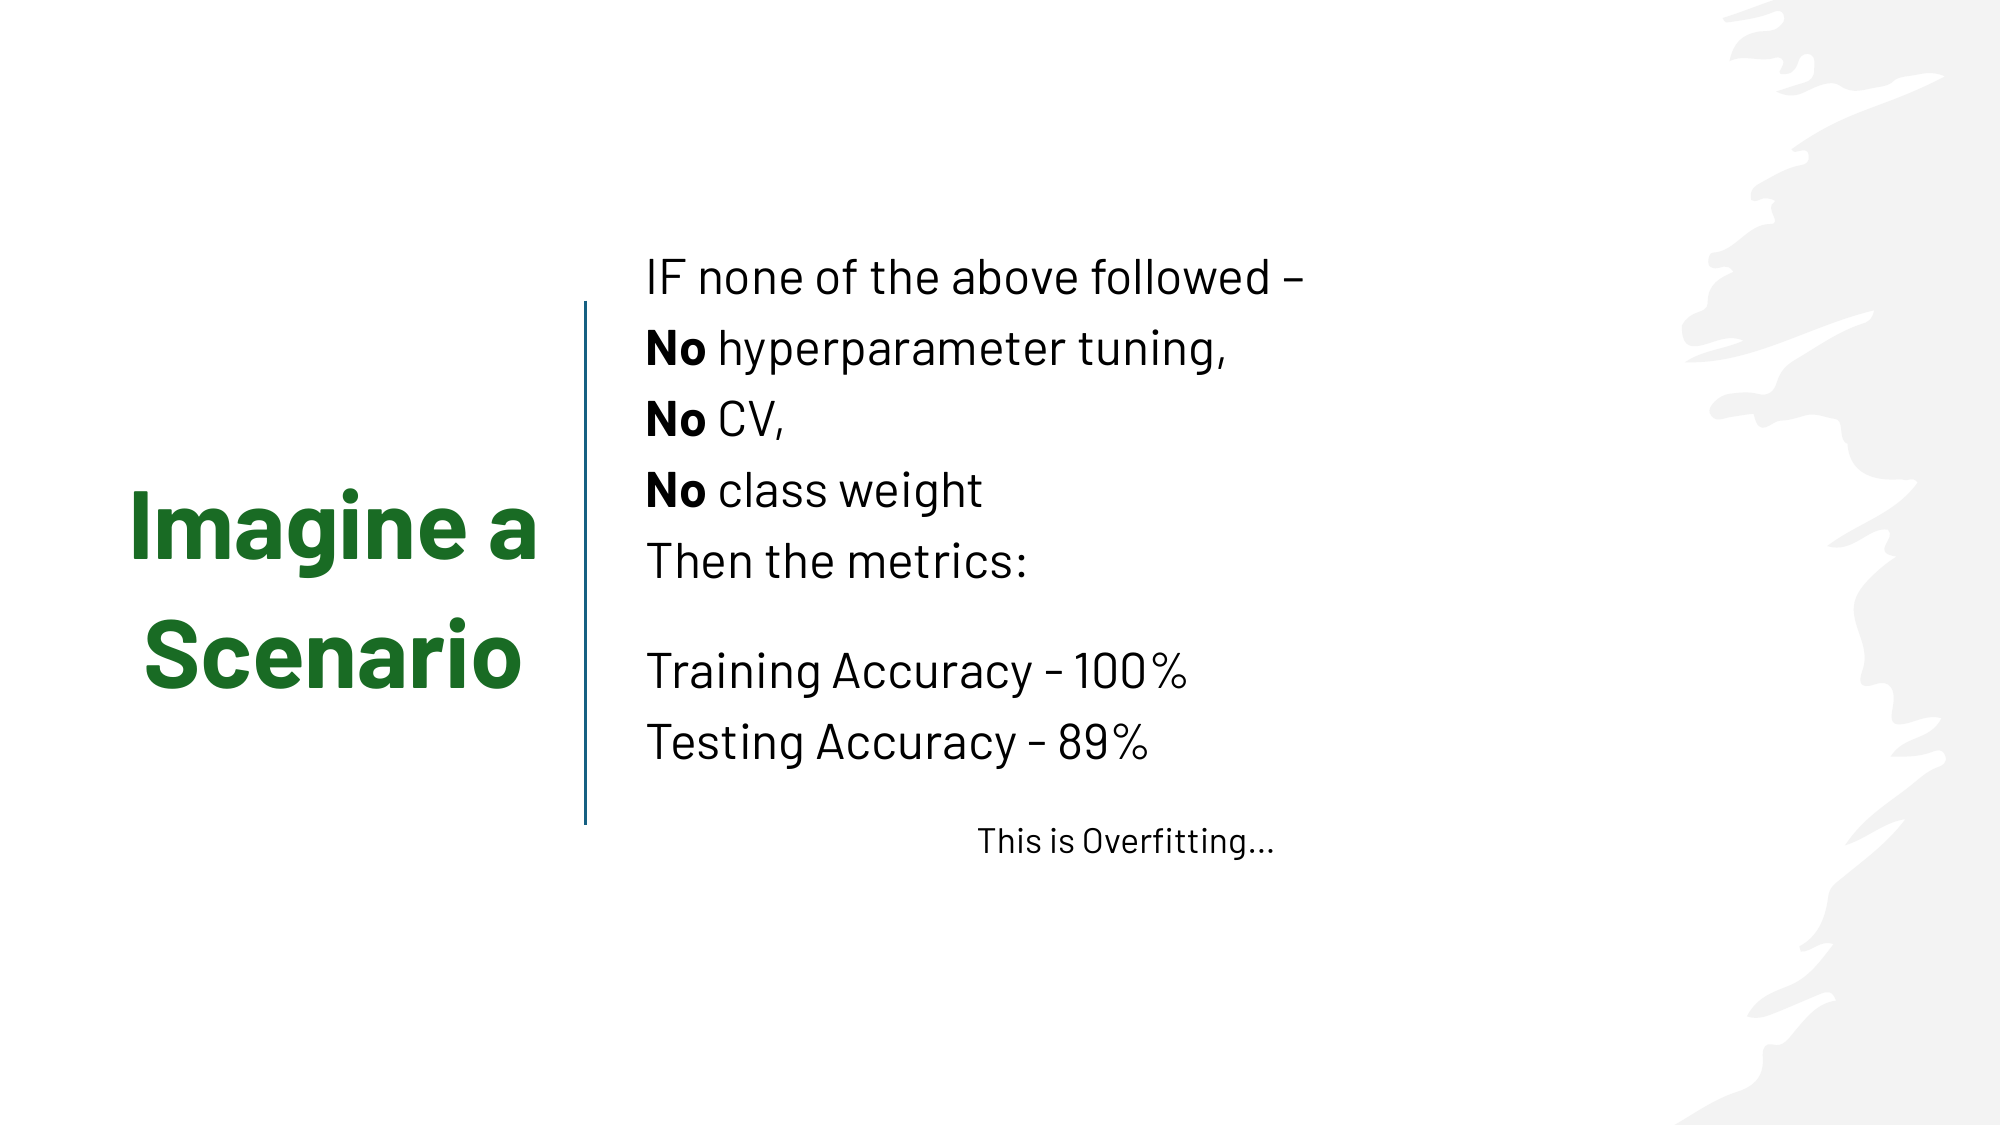

IF none of the above followed –
No hyperparameter tuning,
No CV,
No class weight
Then the metrics:
Imagine a
Scenario
Training Accuracy - 100%
Testing Accuracy - 89%

This is Overfitting…